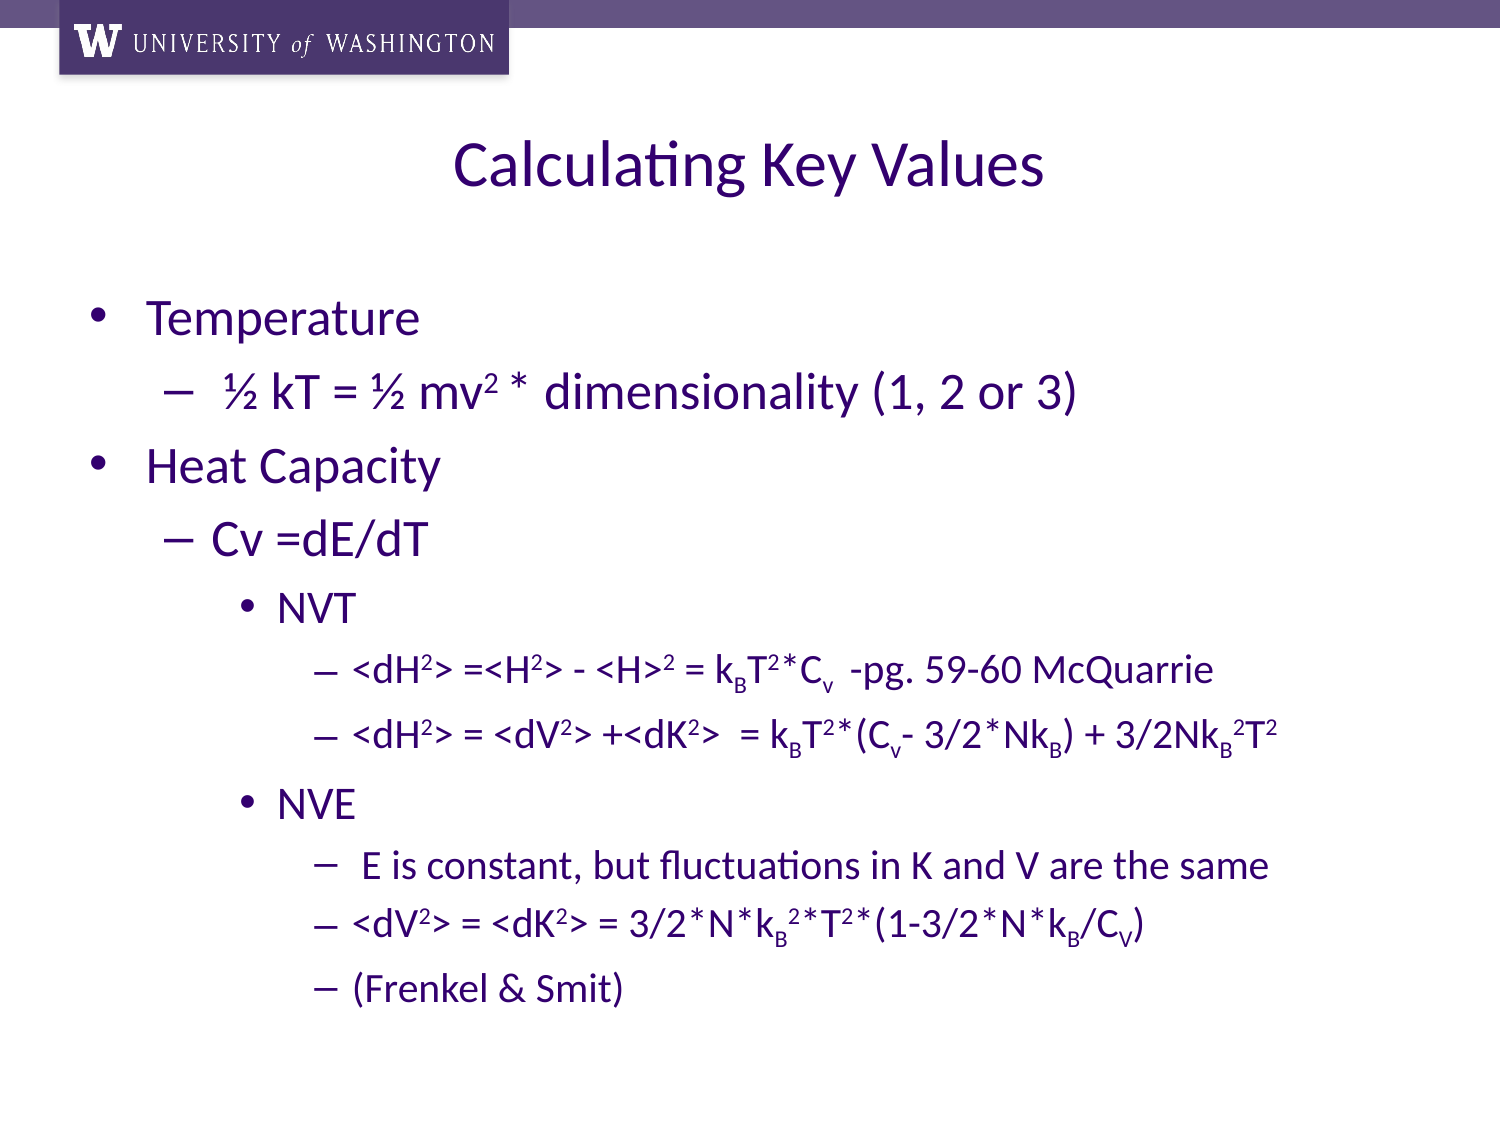

# Calculating Key Values
Temperature
 ½ kT = ½ mv2 * dimensionality (1, 2 or 3)
Heat Capacity
Cv =dE/dT
NVT
<dH2> =<H2> - <H>2 = kBT2*Cv   -pg. 59-60 McQuarrie
<dH2> = <dV2> +<dK2>  = kBT2*(Cv- 3/2*NkB) + 3/2NkB2T2
NVE
 E is constant, but fluctuations in K and V are the same
<dV2> = <dK2> = 3/2*N*kB2*T2*(1-3/2*N*kB/CV)
(Frenkel & Smit)